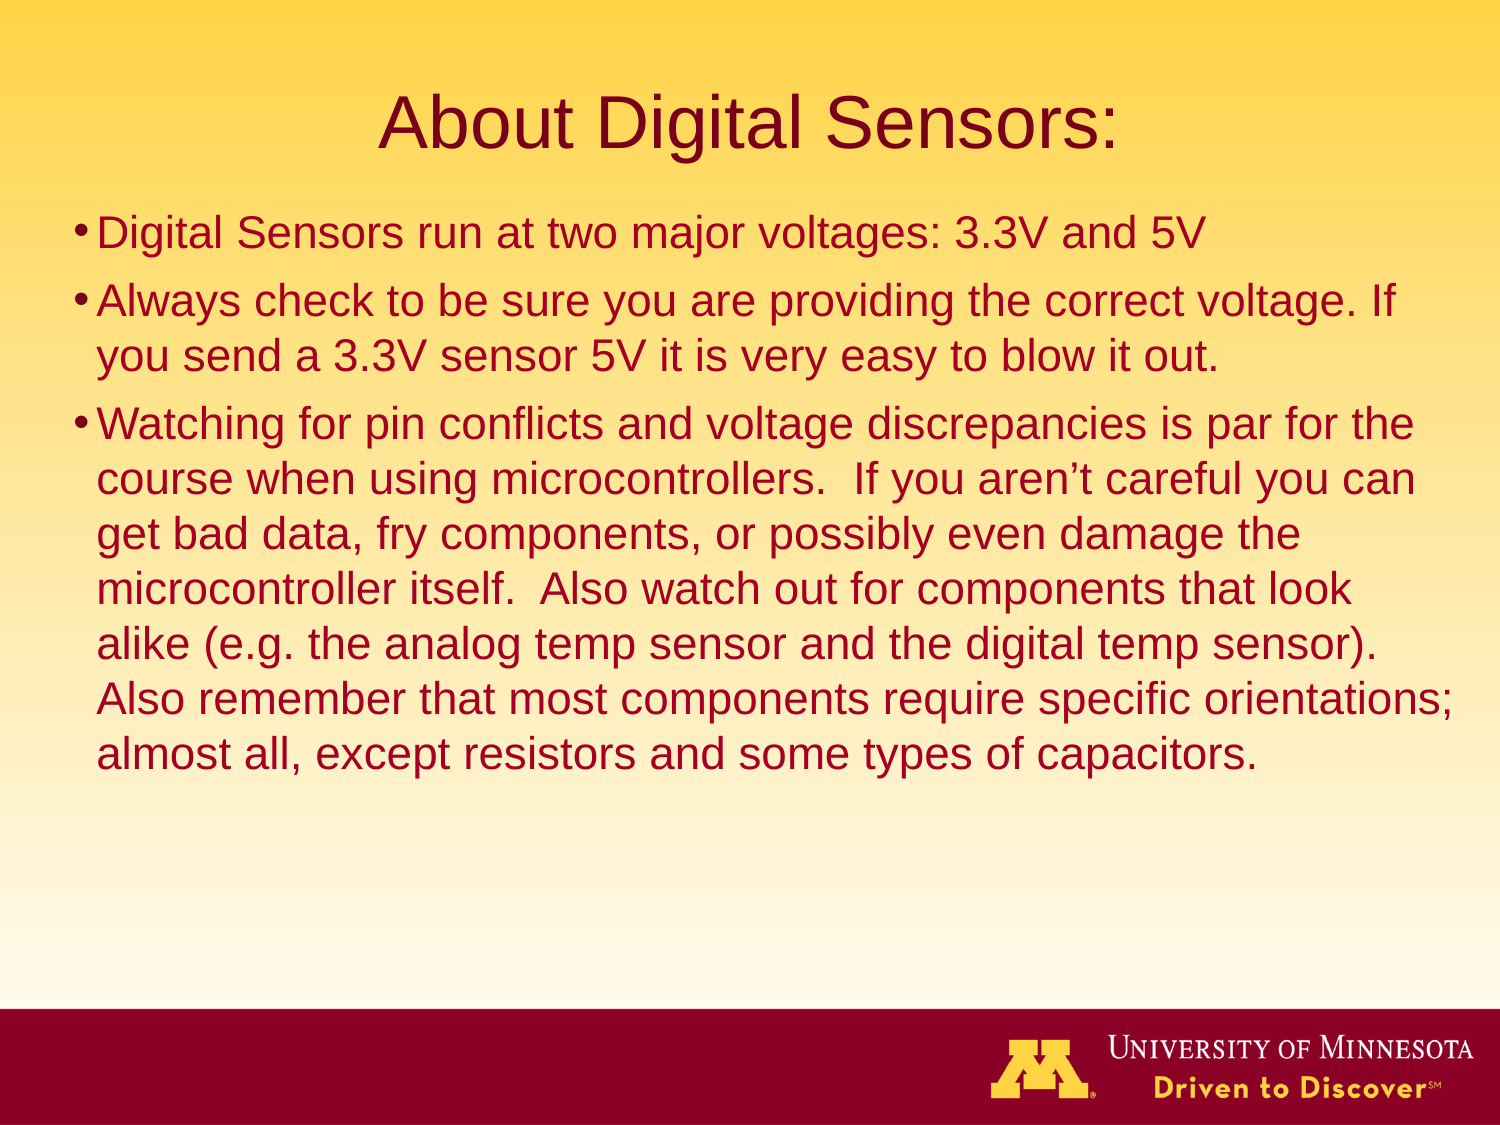

# About Digital Sensors:
Digital Sensors run at two major voltages: 3.3V and 5V
Always check to be sure you are providing the correct voltage. If you send a 3.3V sensor 5V it is very easy to blow it out.
Watching for pin conflicts and voltage discrepancies is par for the course when using microcontrollers.  If you aren’t careful you can get bad data, fry components, or possibly even damage the microcontroller itself.  Also watch out for components that look alike (e.g. the analog temp sensor and the digital temp sensor).  Also remember that most components require specific orientations; almost all, except resistors and some types of capacitors.